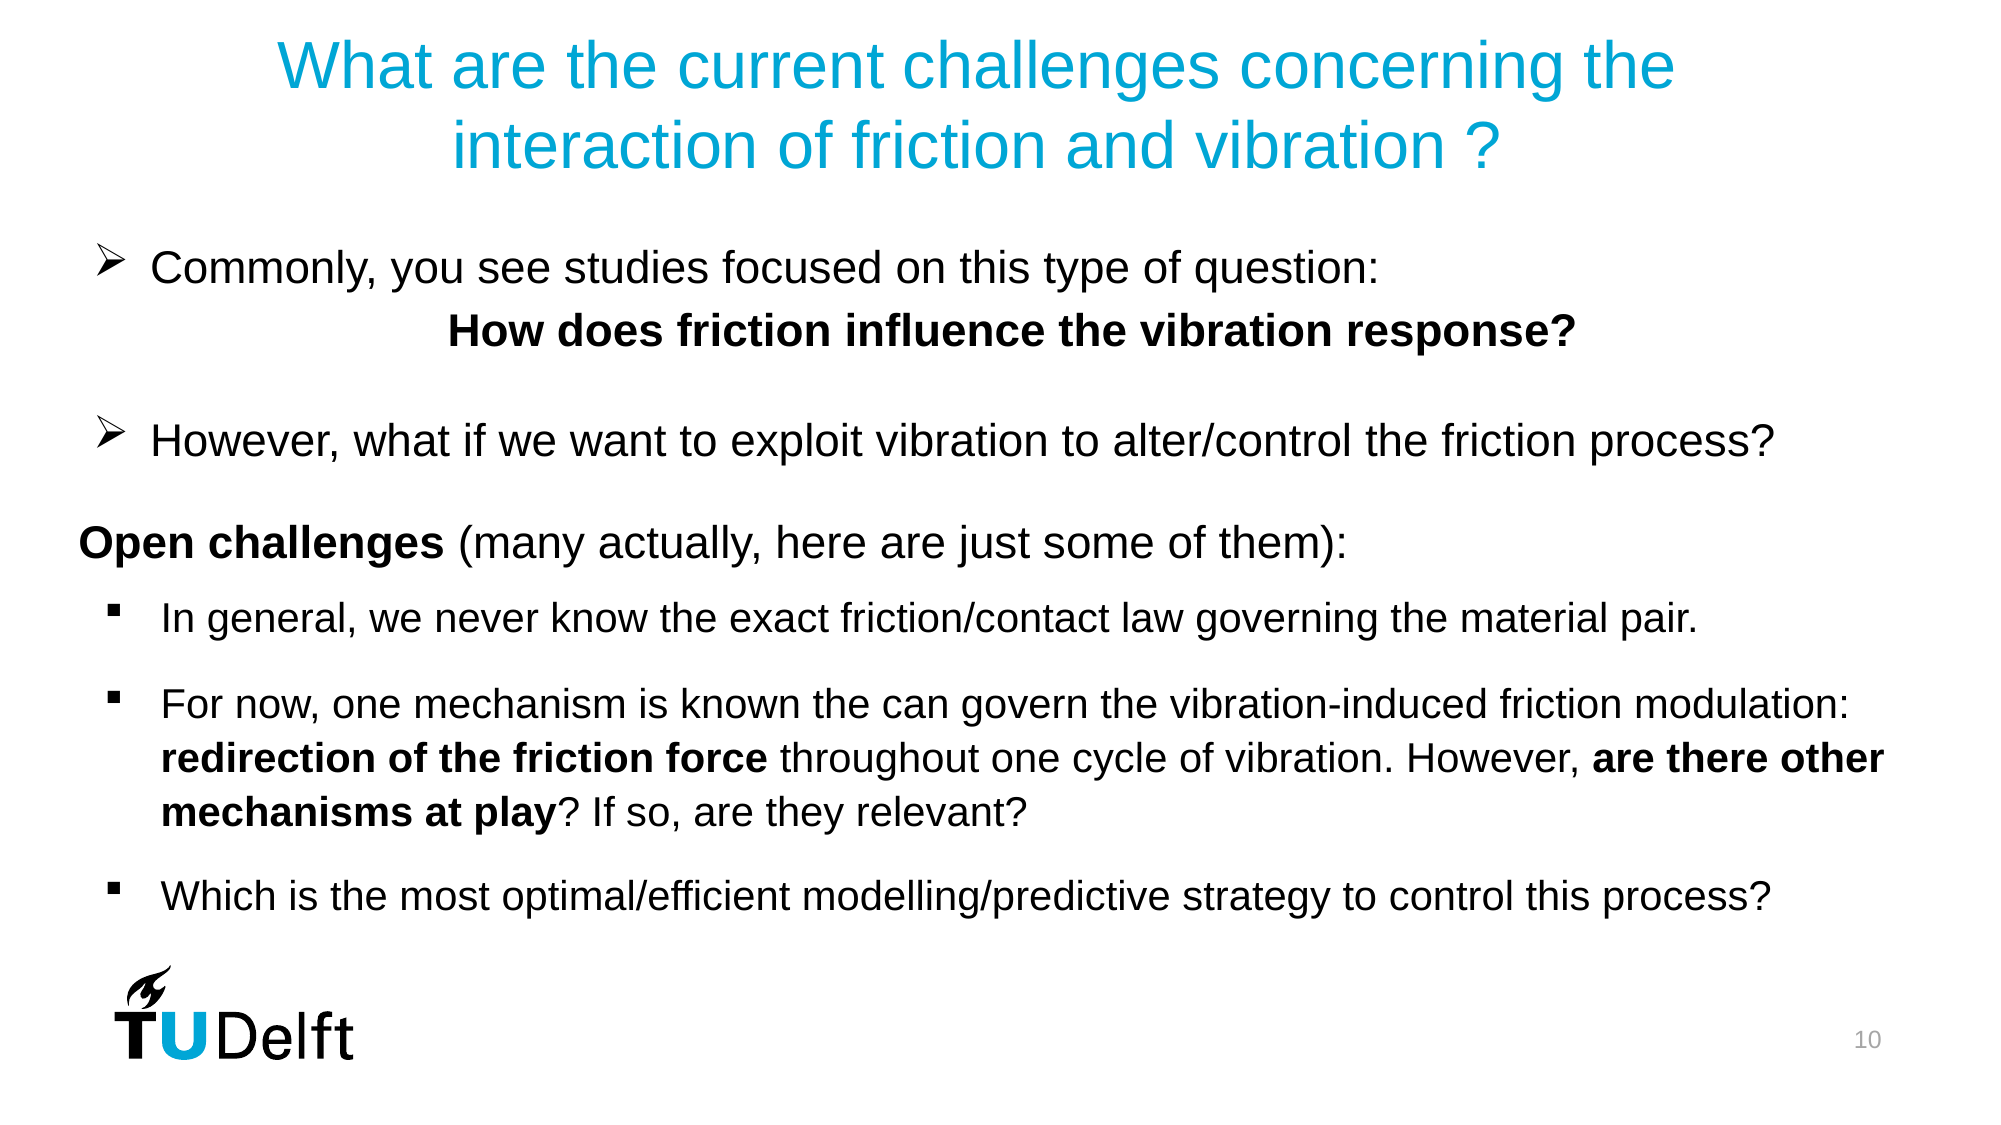

What are the current challenges concerning the interaction of friction and vibration ?
Commonly, you see studies focused on this type of question:
How does friction influence the vibration response?
However, what if we want to exploit vibration to alter/control the friction process?
Open challenges (many actually, here are just some of them):
In general, we never know the exact friction/contact law governing the material pair.
For now, one mechanism is known the can govern the vibration-induced friction modulation: redirection of the friction force throughout one cycle of vibration. However, are there other mechanisms at play? If so, are they relevant?
Which is the most optimal/efficient modelling/predictive strategy to control this process?
10